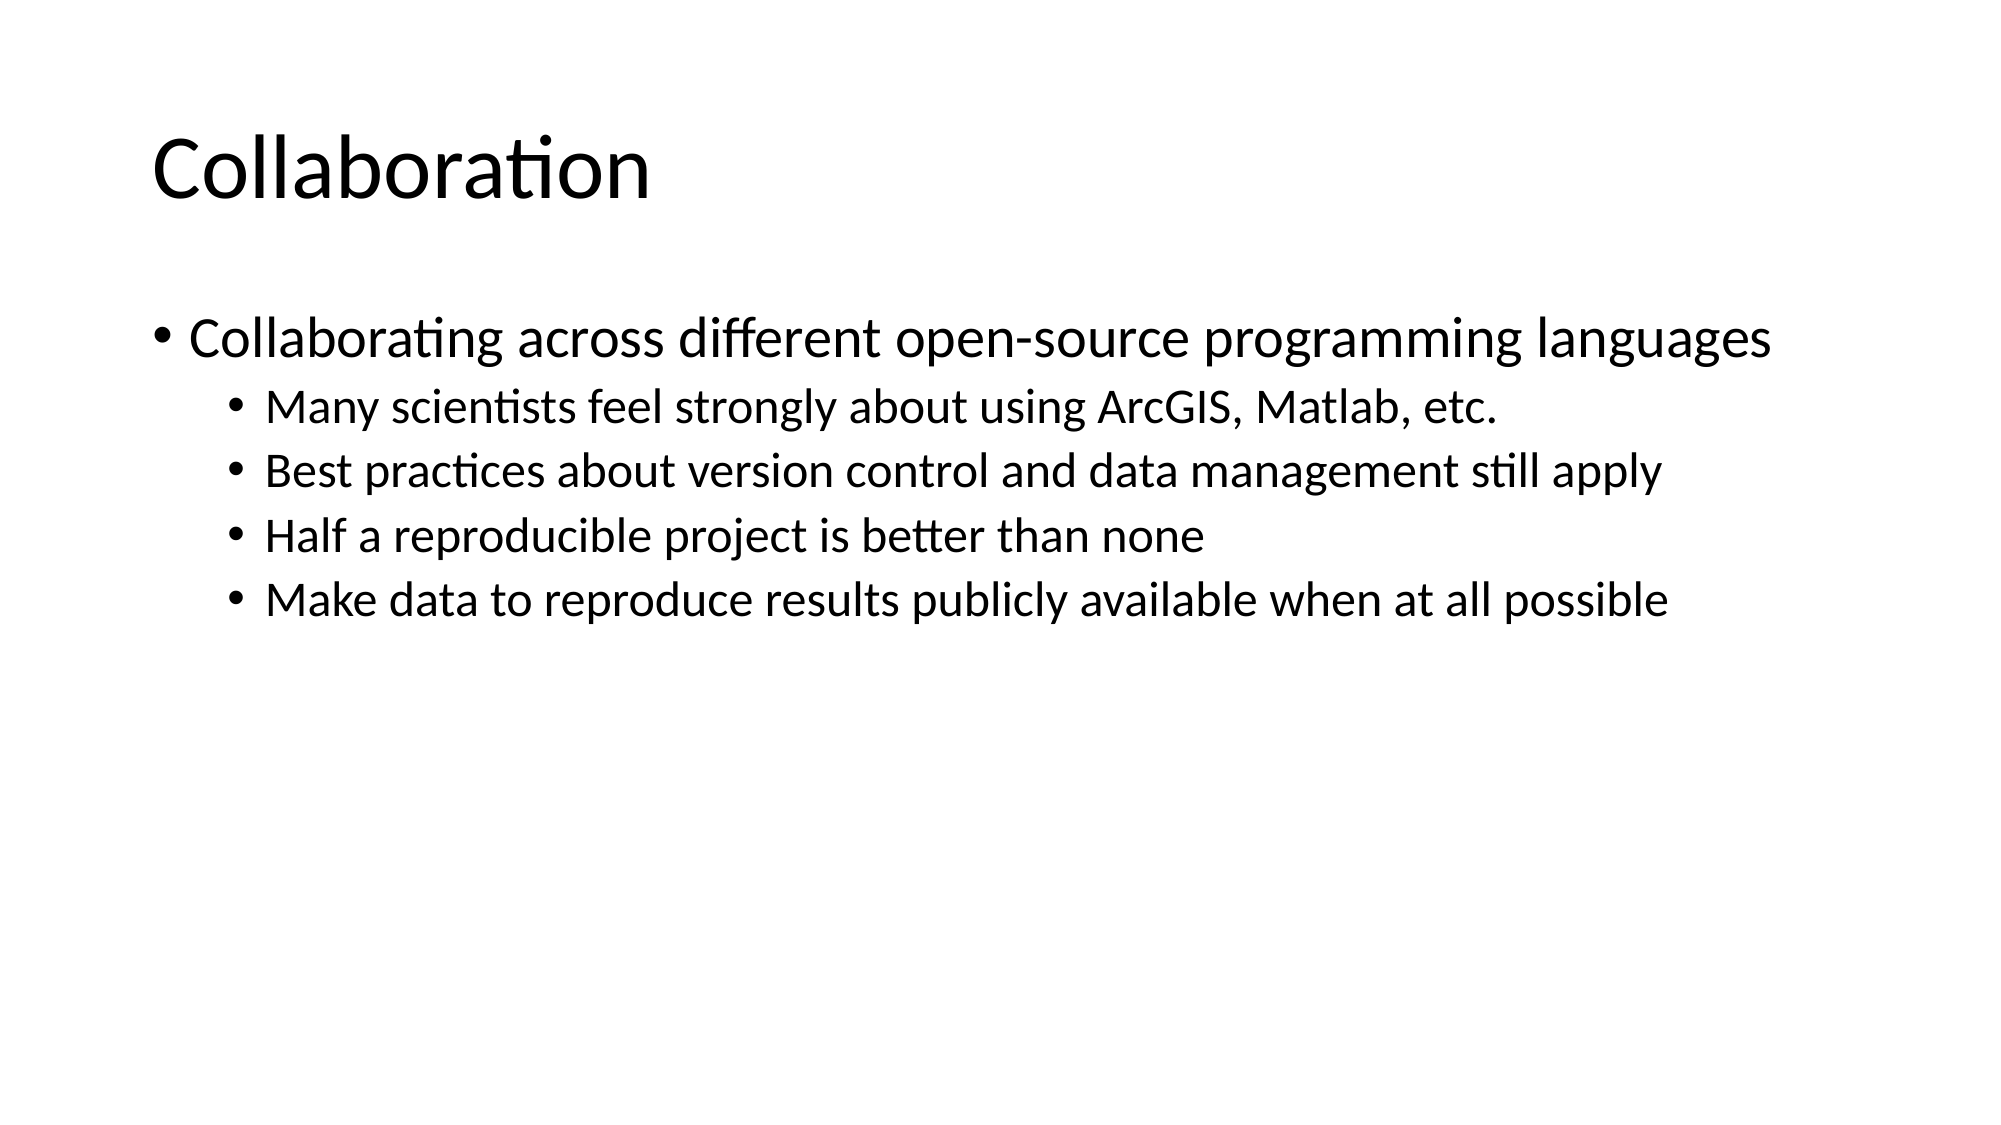

# Collaboration
Collaborating across different open-source programming languages
Many scientists feel strongly about using ArcGIS, Matlab, etc.
Best practices about version control and data management still apply
Half a reproducible project is better than none
Make data to reproduce results publicly available when at all possible